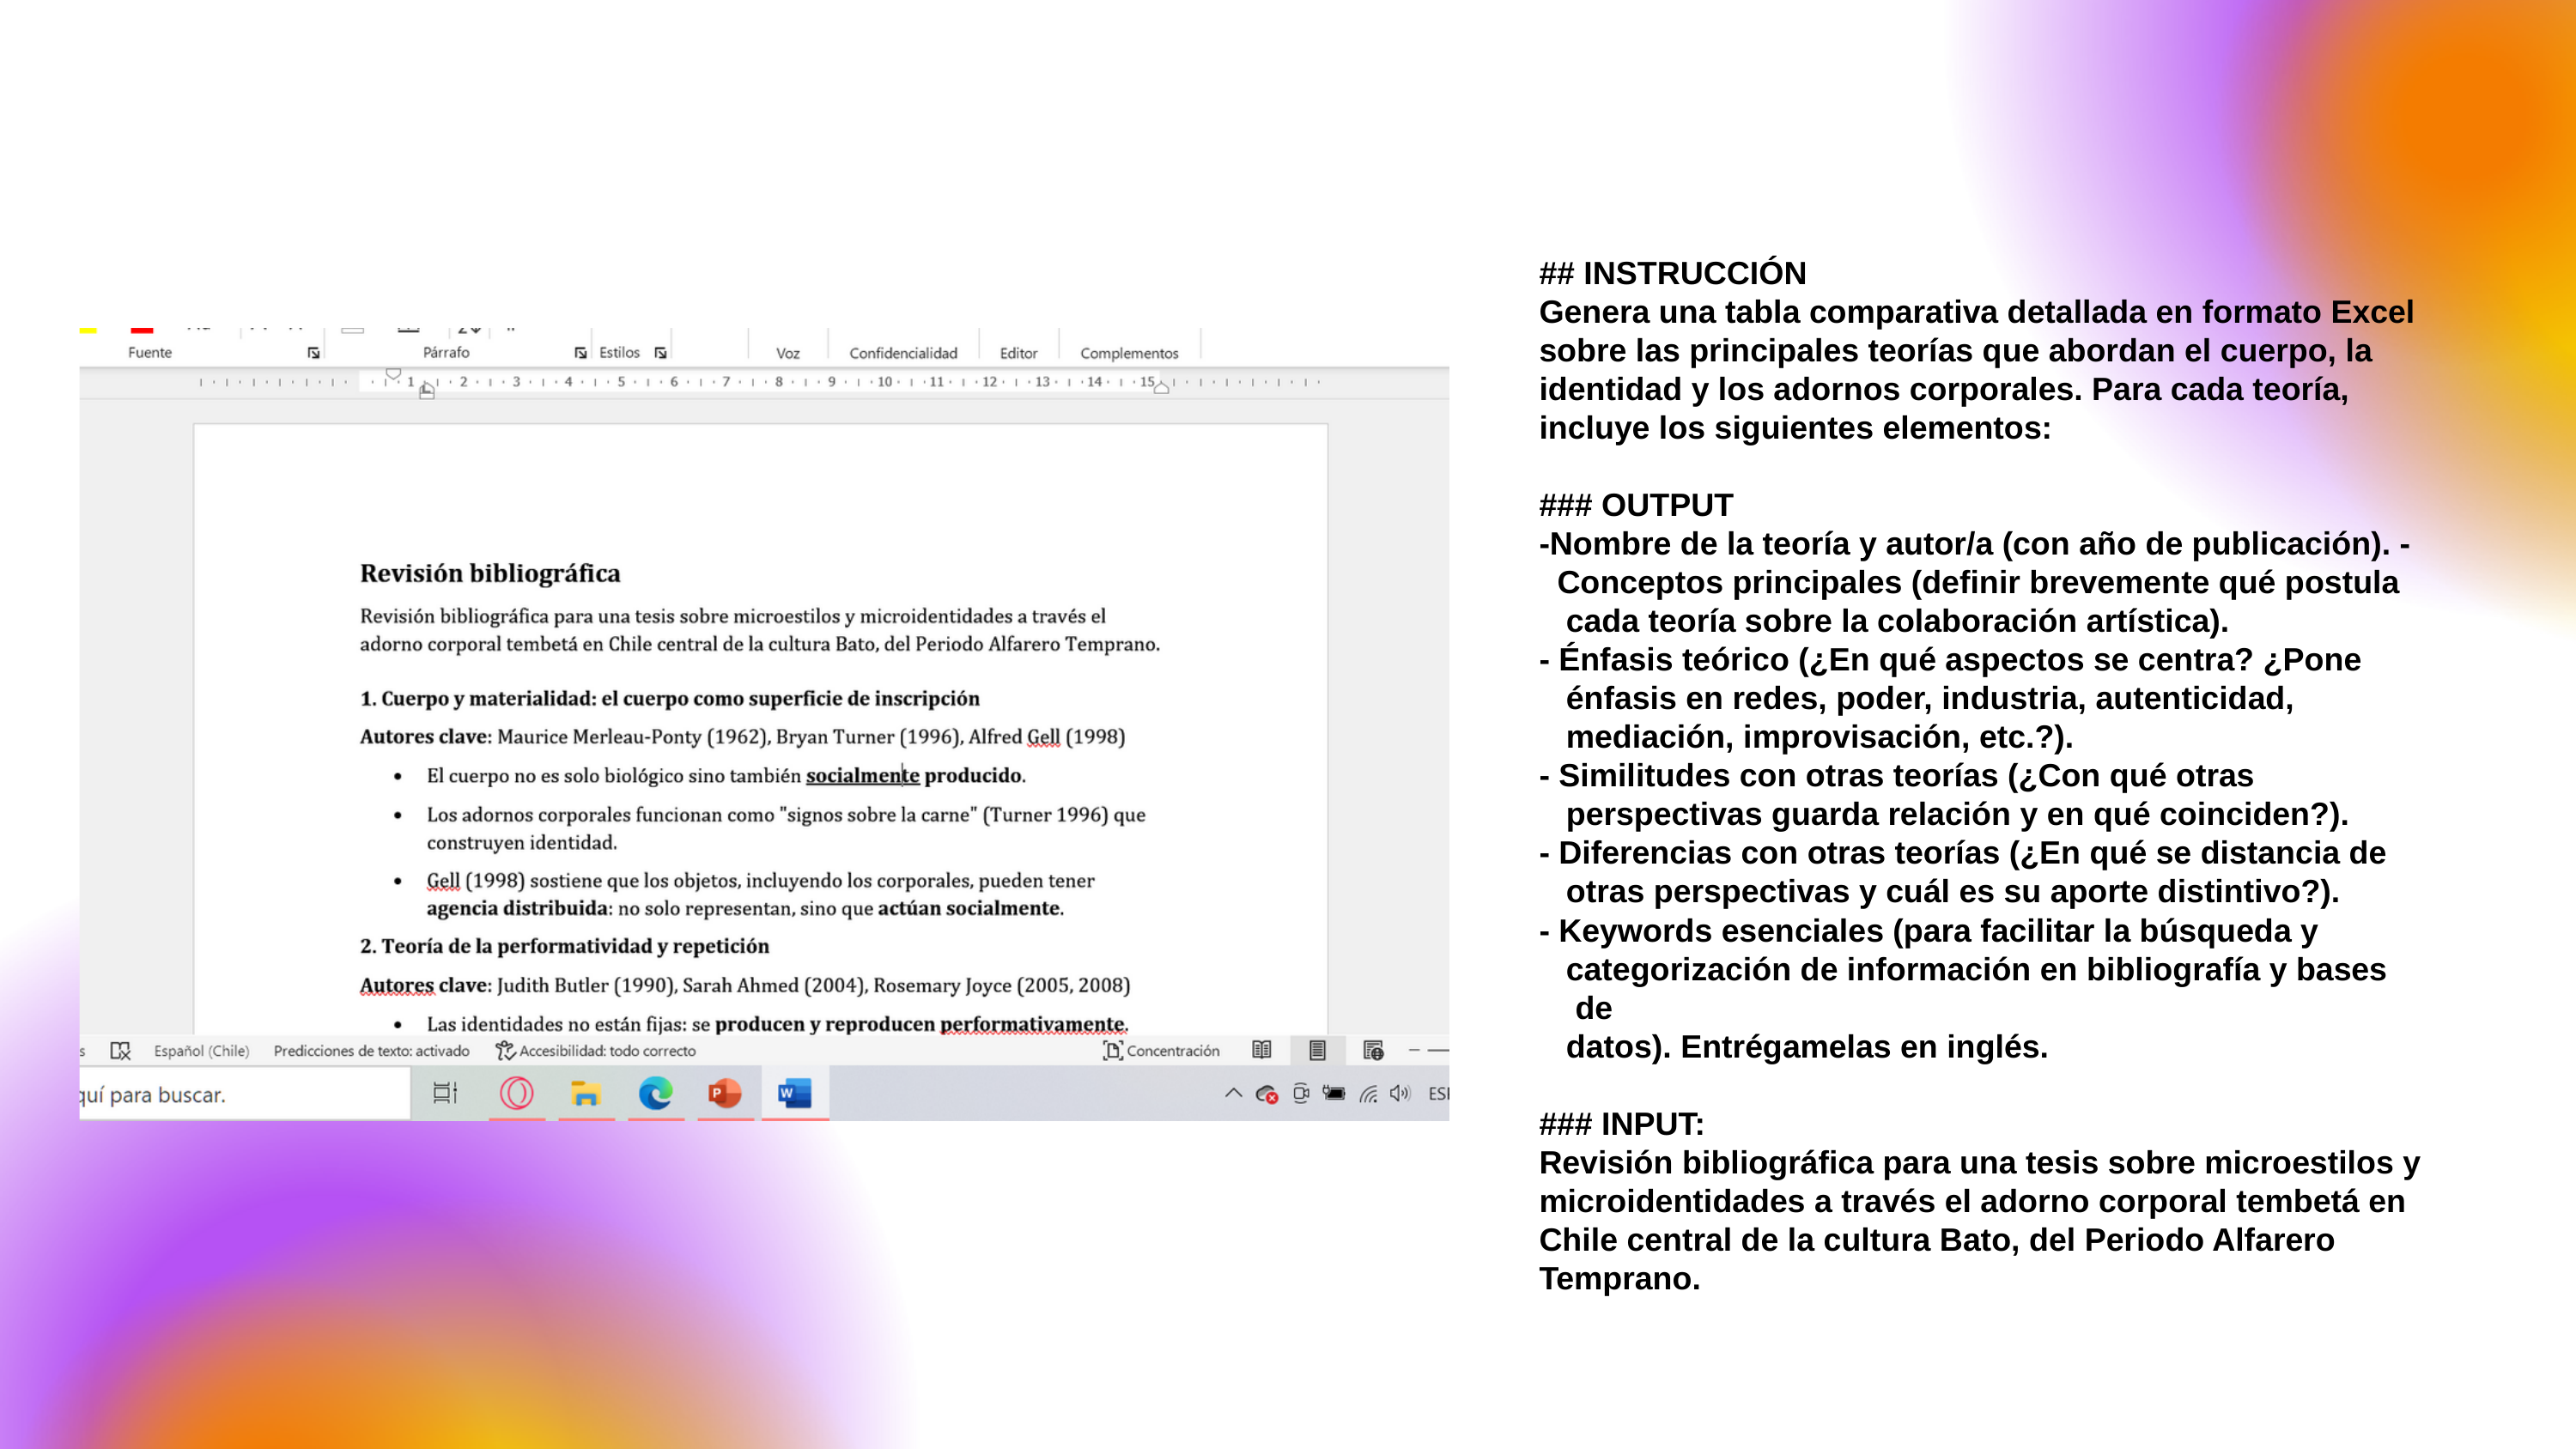

## INSTRUCCIÓN
Genera una tabla comparativa detallada en formato Excel sobre las principales teorías que abordan el cuerpo, la identidad y los adornos corporales. Para cada teoría, incluye los siguientes elementos:

### OUTPUT
-Nombre de la teoría y autor/a (con año de publicación). -
  Conceptos principales (definir brevemente qué postula
   cada teoría sobre la colaboración artística).
- Énfasis teórico (¿En qué aspectos se centra? ¿Pone
   énfasis en redes, poder, industria, autenticidad,
   mediación, improvisación, etc.?).
- Similitudes con otras teorías (¿Con qué otras
   perspectivas guarda relación y en qué coinciden?).
- Diferencias con otras teorías (¿En qué se distancia de
   otras perspectivas y cuál es su aporte distintivo?).
- Keywords esenciales (para facilitar la búsqueda y
   categorización de información en bibliografía y bases
    de
   datos). Entrégamelas en inglés.

### INPUT:
Revisión bibliográfica para una tesis sobre microestilos y microidentidades a través el adorno corporal tembetá en Chile central de la cultura Bato, del Periodo Alfarero Temprano.